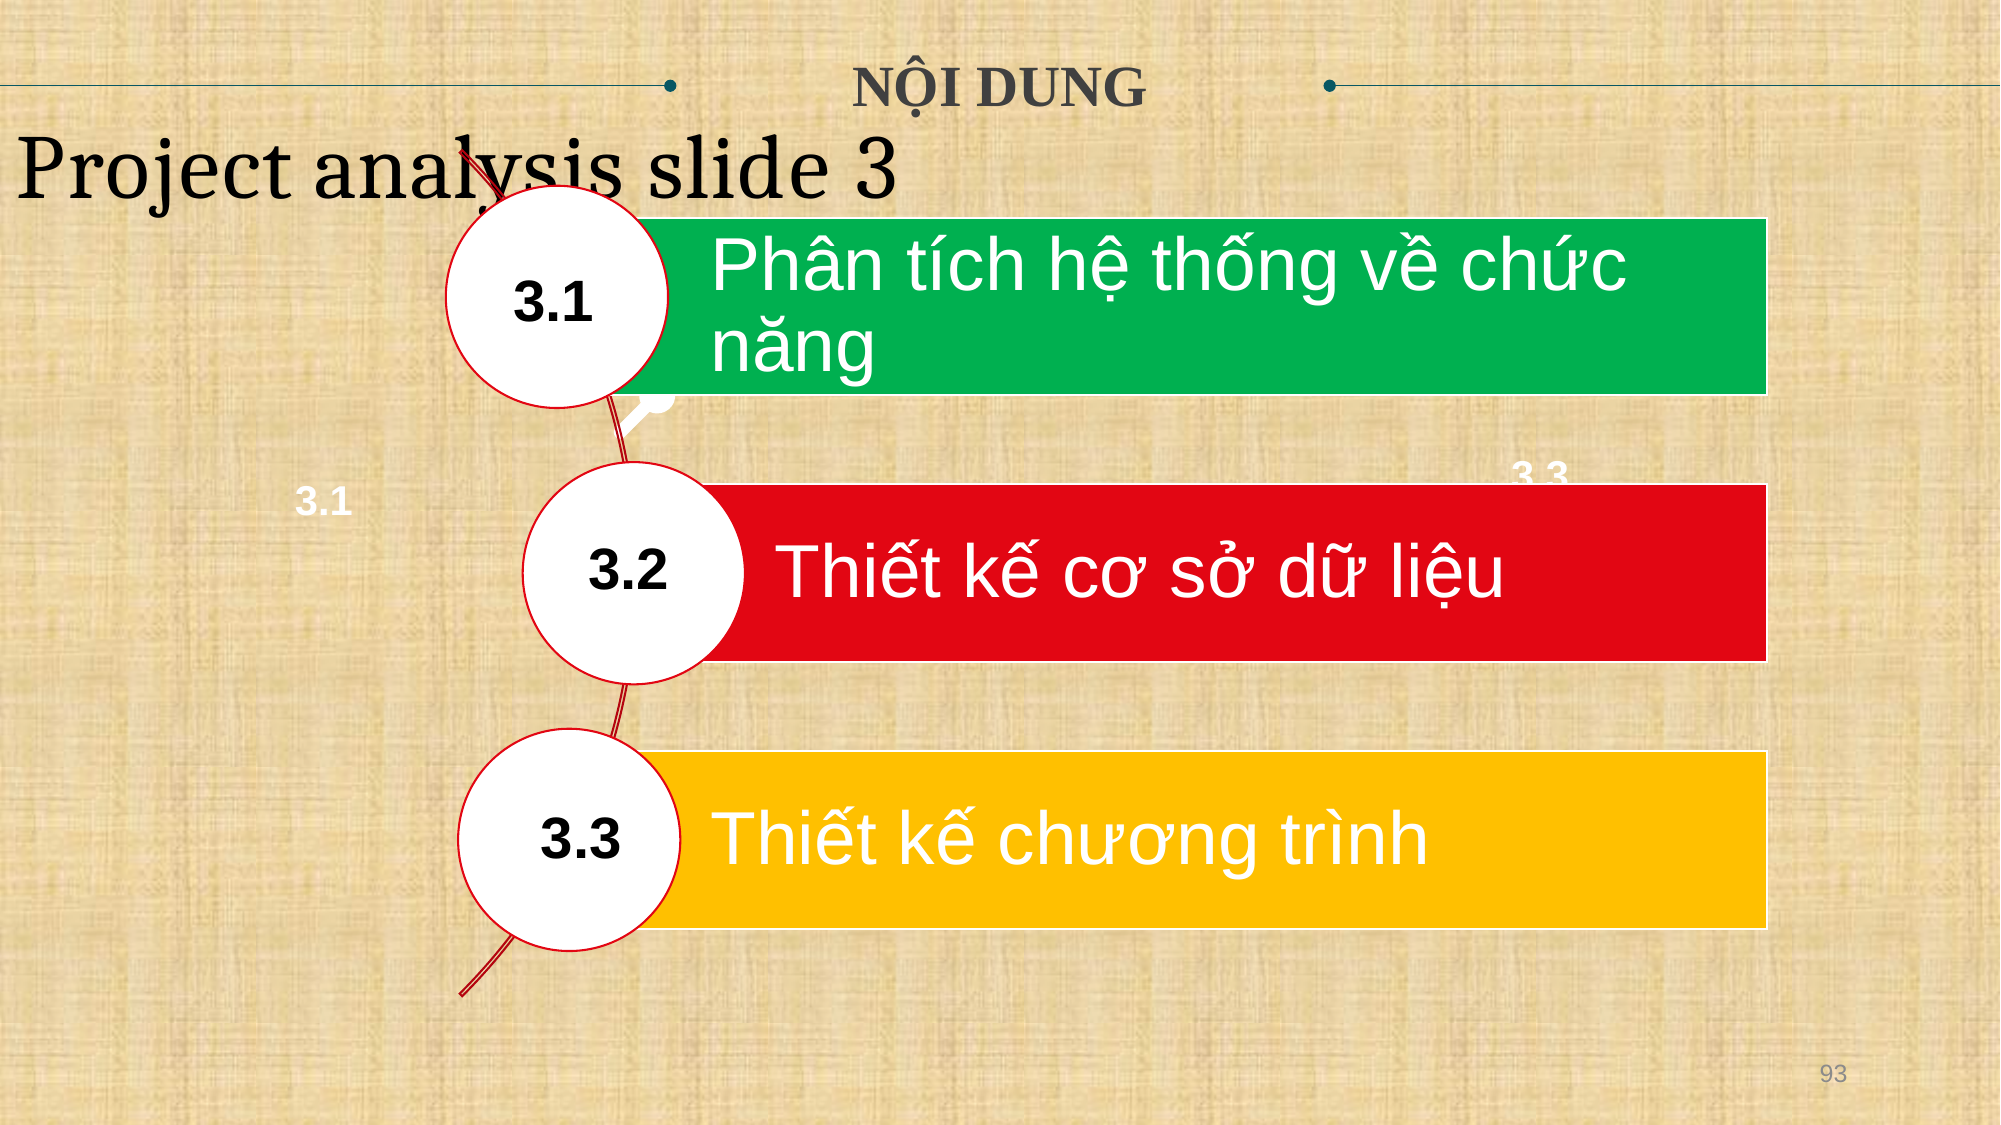

NỘI DUNG
Project analysis slide 3
Phân tích hệ thống về chức năng
Thiết kế cơ sở dữ liệu
Thiết kế chương trình
3.1

3.3
3.1
3.2
3.2
3.3
93